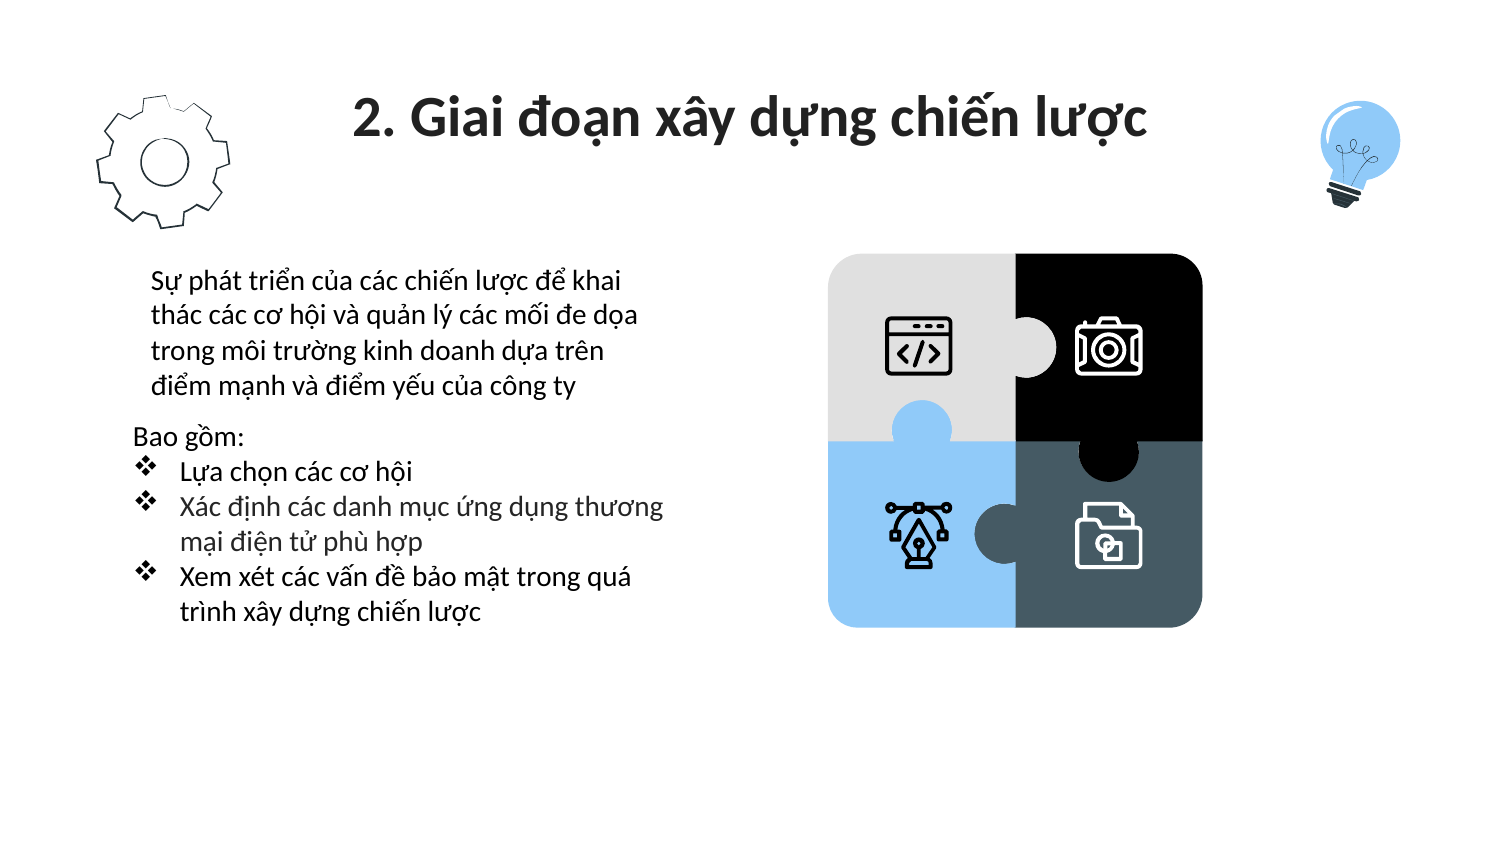

# 2. Giai đoạn xây dựng chiến lược
Sự phát triển của các chiến lược để khai thác các cơ hội và quản lý các mối đe dọa trong môi trường kinh doanh dựa trên điểm mạnh và điểm yếu của công ty

Bao gồm:
Lựa chọn các cơ hội
Xác định các danh mục ứng dụng thương mại điện tử phù hợp
Xem xét các vấn đề bảo mật trong quá trình xây dựng chiến lược